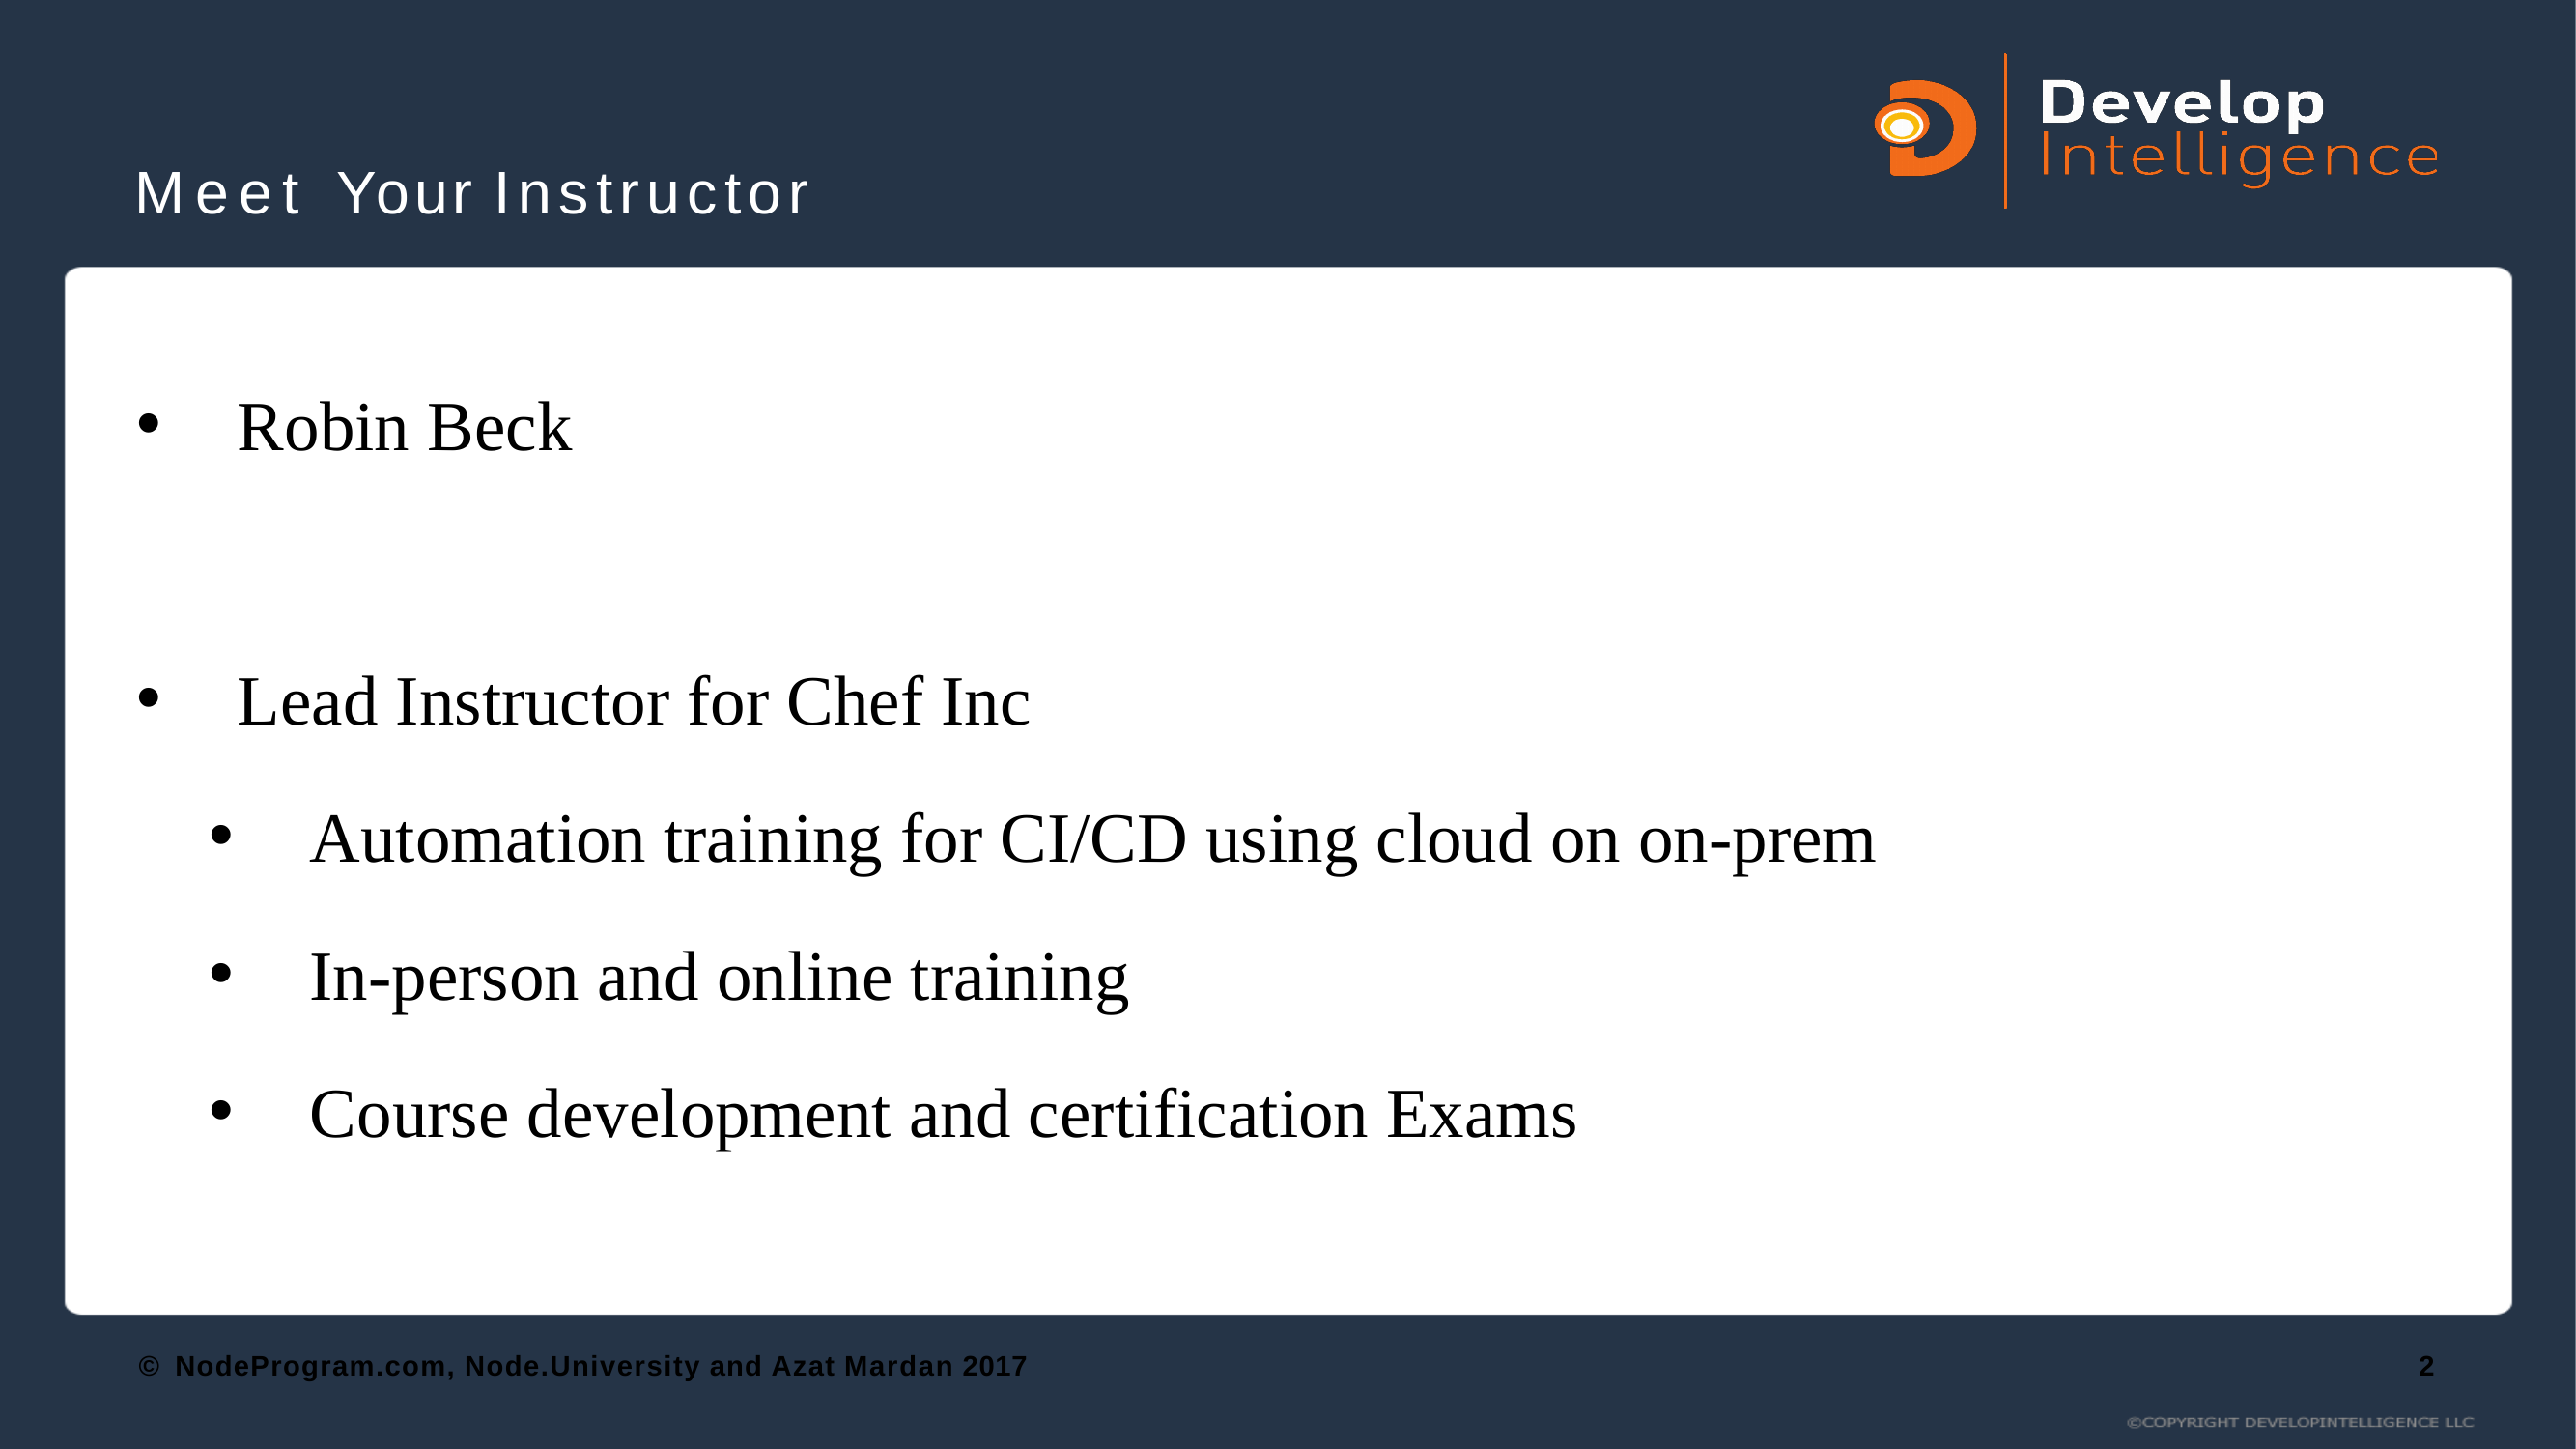

# Meet Your Instructor
Robin Beck

Lead Instructor for Chef Inc
Automation training for CI/CD using cloud on on-prem
In-person and online training
Course development and certification Exams
© NodeProgram.com, Node.University and Azat Mardan 2017
2